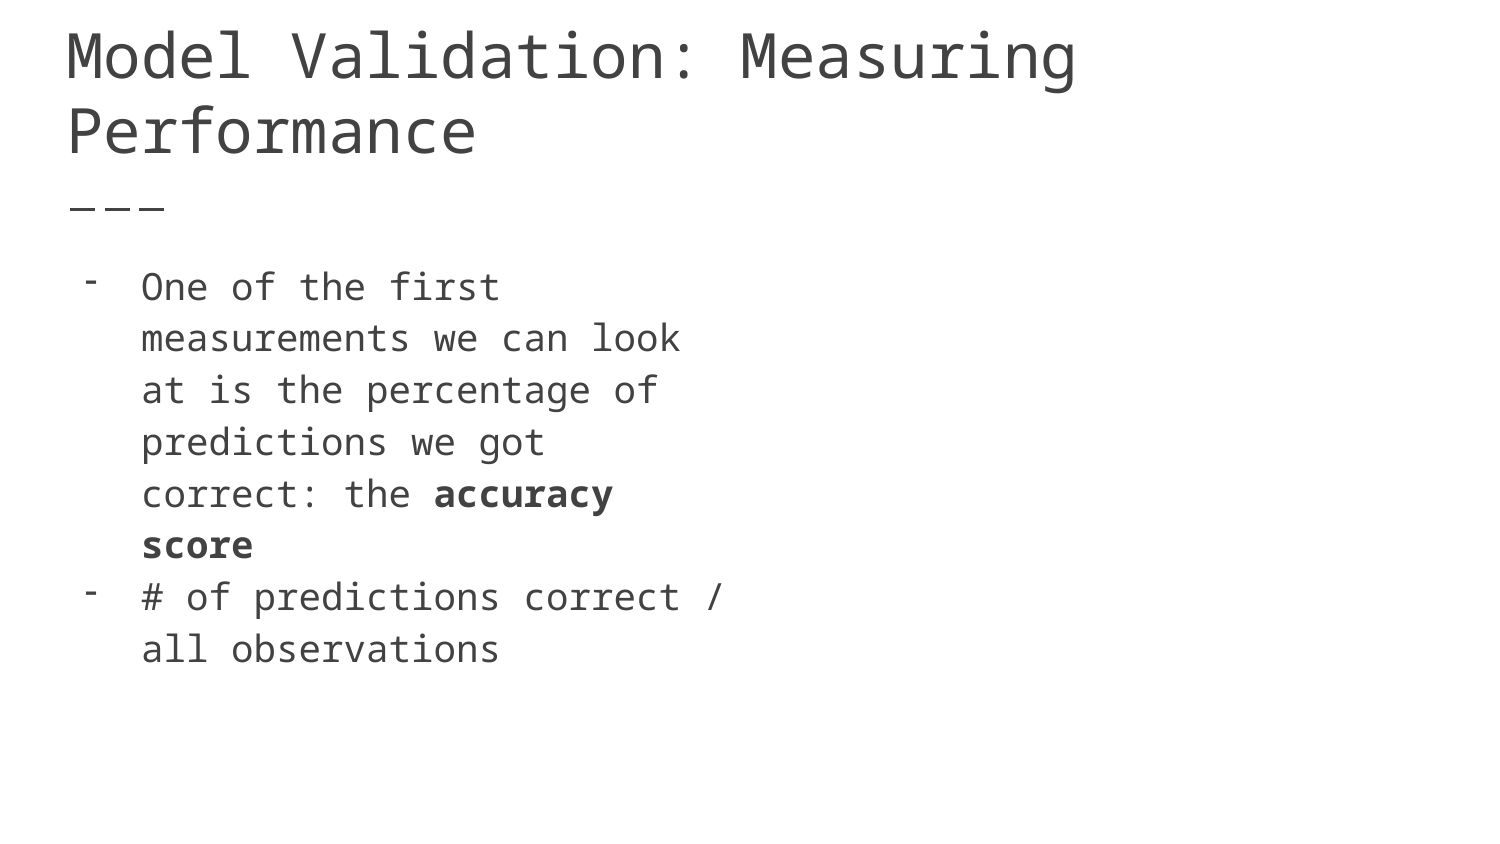

# Model Validation: Measuring Performance
One of the first measurements we can look at is the percentage of predictions we got correct: the accuracy score
# of predictions correct / all observations